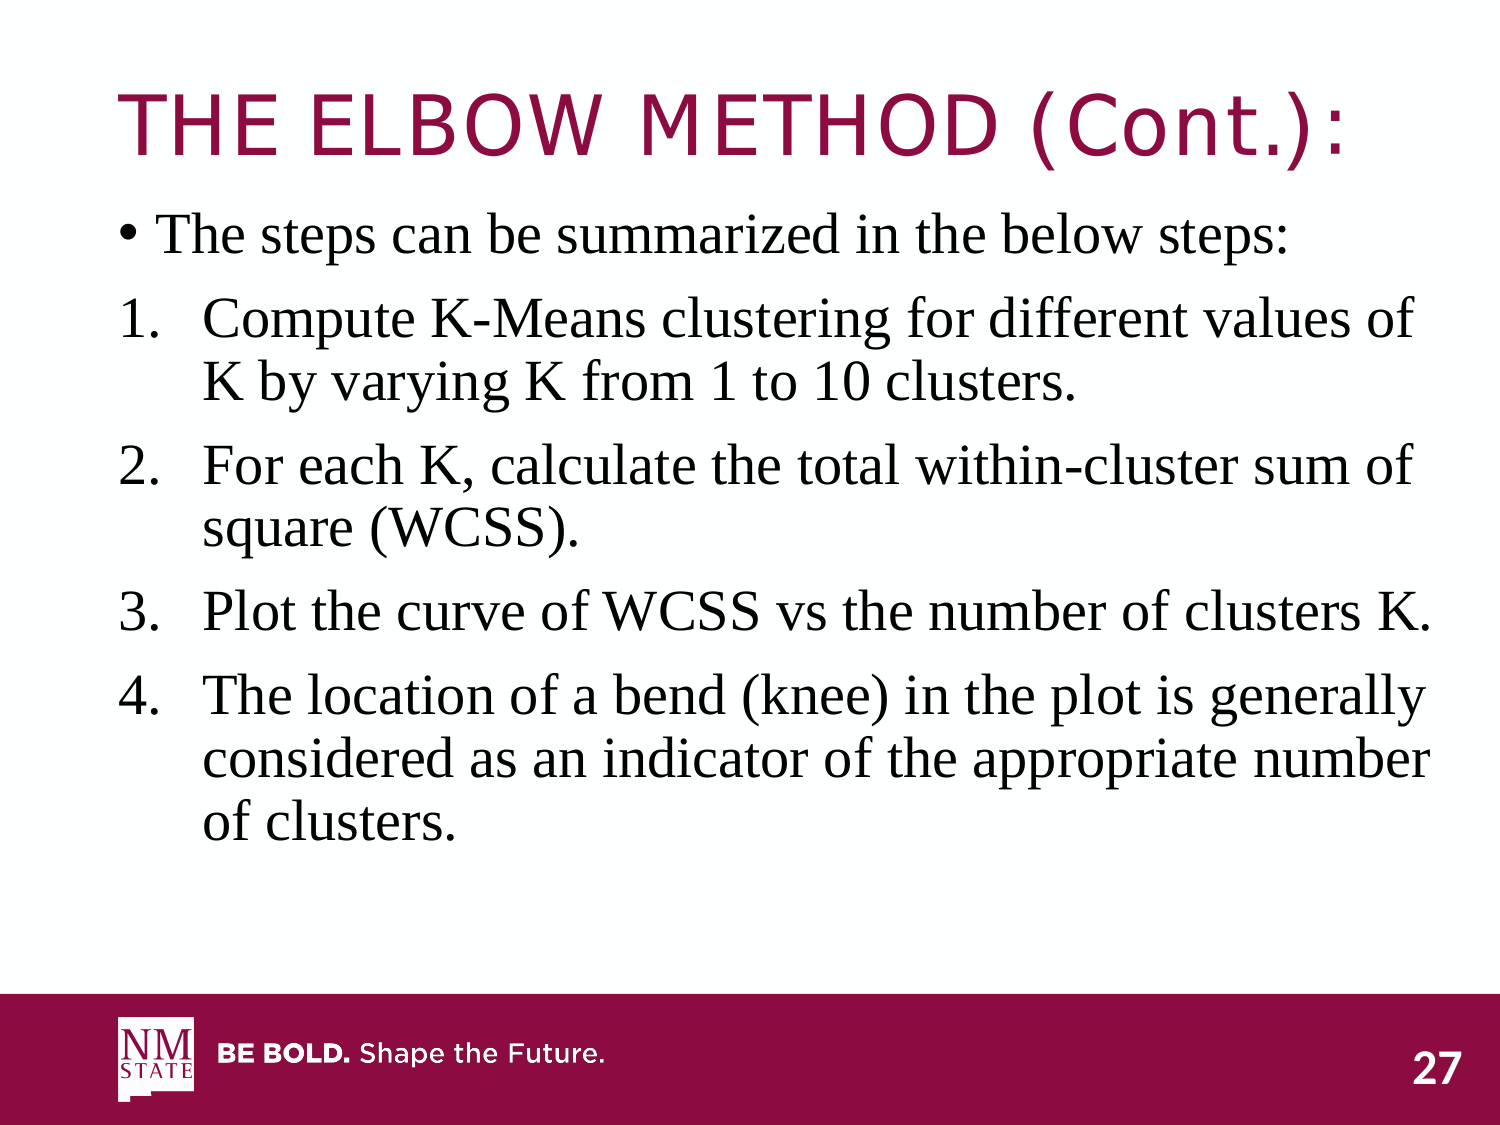

# THE ELBOW METHOD (Cont.):
The steps can be summarized in the below steps:
Compute K-Means clustering for different values of K by varying K from 1 to 10 clusters.
For each K, calculate the total within-cluster sum of square (WCSS).
Plot the curve of WCSS vs the number of clusters K.
The location of a bend (knee) in the plot is generally considered as an indicator of the appropriate number of clusters.

27